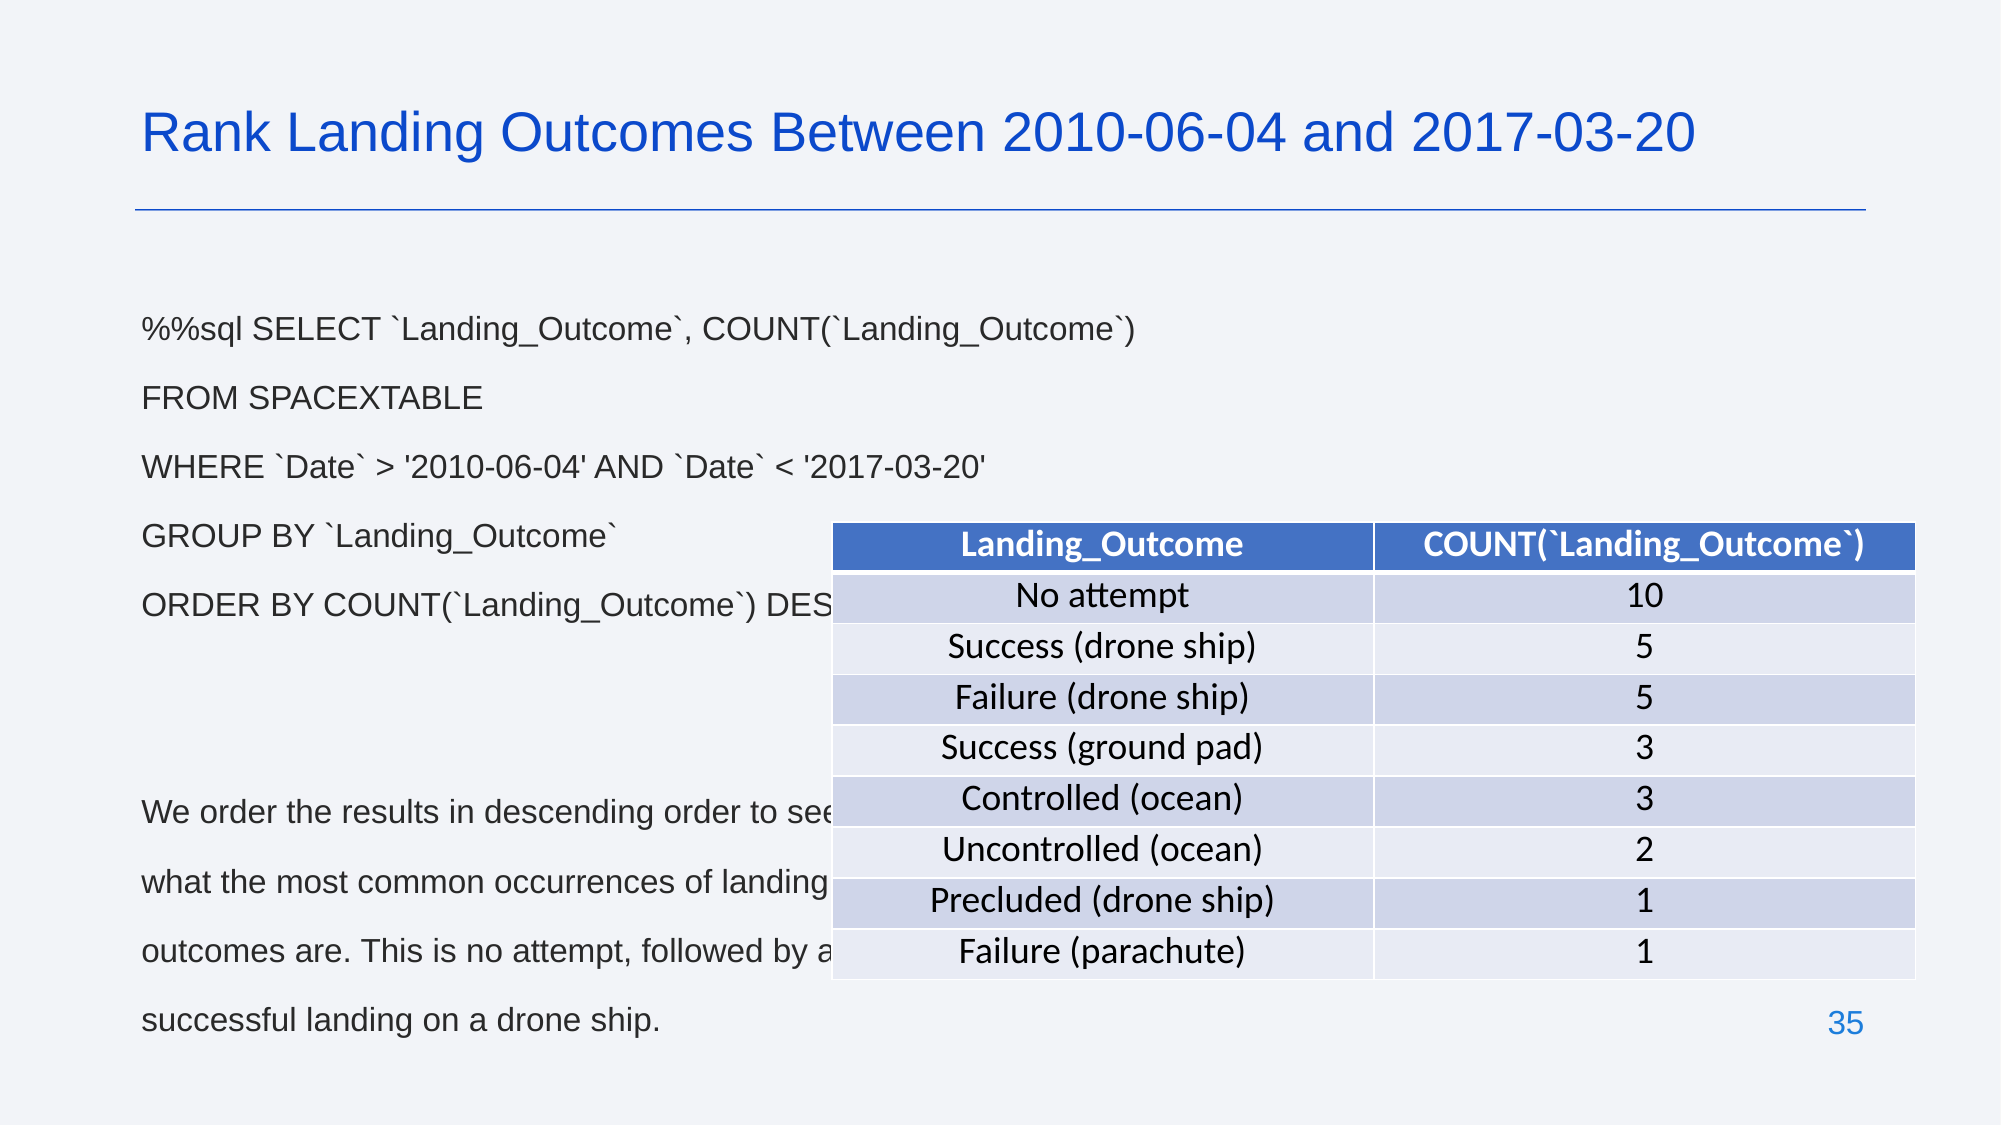

Rank Landing Outcomes Between 2010-06-04 and 2017-03-20
%%sql SELECT `Landing_Outcome`, COUNT(`Landing_Outcome`)
FROM SPACEXTABLE
WHERE `Date` > '2010-06-04' AND `Date` < '2017-03-20'
GROUP BY `Landing_Outcome`
ORDER BY COUNT(`Landing_Outcome`) DESC

We order the results in descending order to see
what the most common occurrences of landing
outcomes are. This is no attempt, followed by a
successful landing on a drone ship.
| Landing\_Outcome | COUNT(`Landing\_Outcome`) |
| --- | --- |
| No attempt | 10 |
| Success (drone ship) | 5 |
| Failure (drone ship) | 5 |
| Success (ground pad) | 3 |
| Controlled (ocean) | 3 |
| Uncontrolled (ocean) | 2 |
| Precluded (drone ship) | 1 |
| Failure (parachute) | 1 |
35